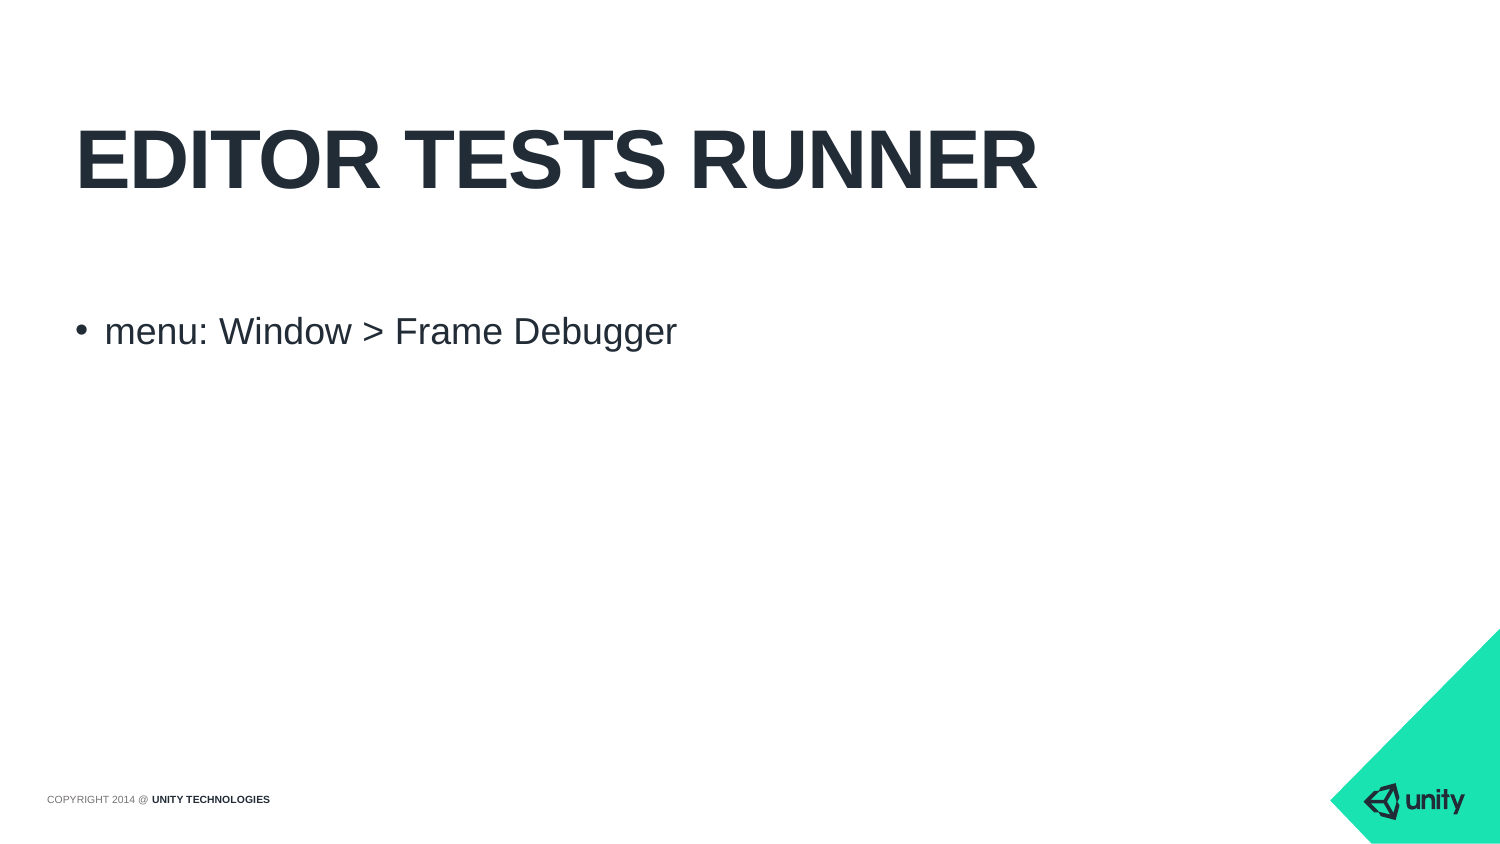

# Editor tests runner
menu: Window > Frame Debugger